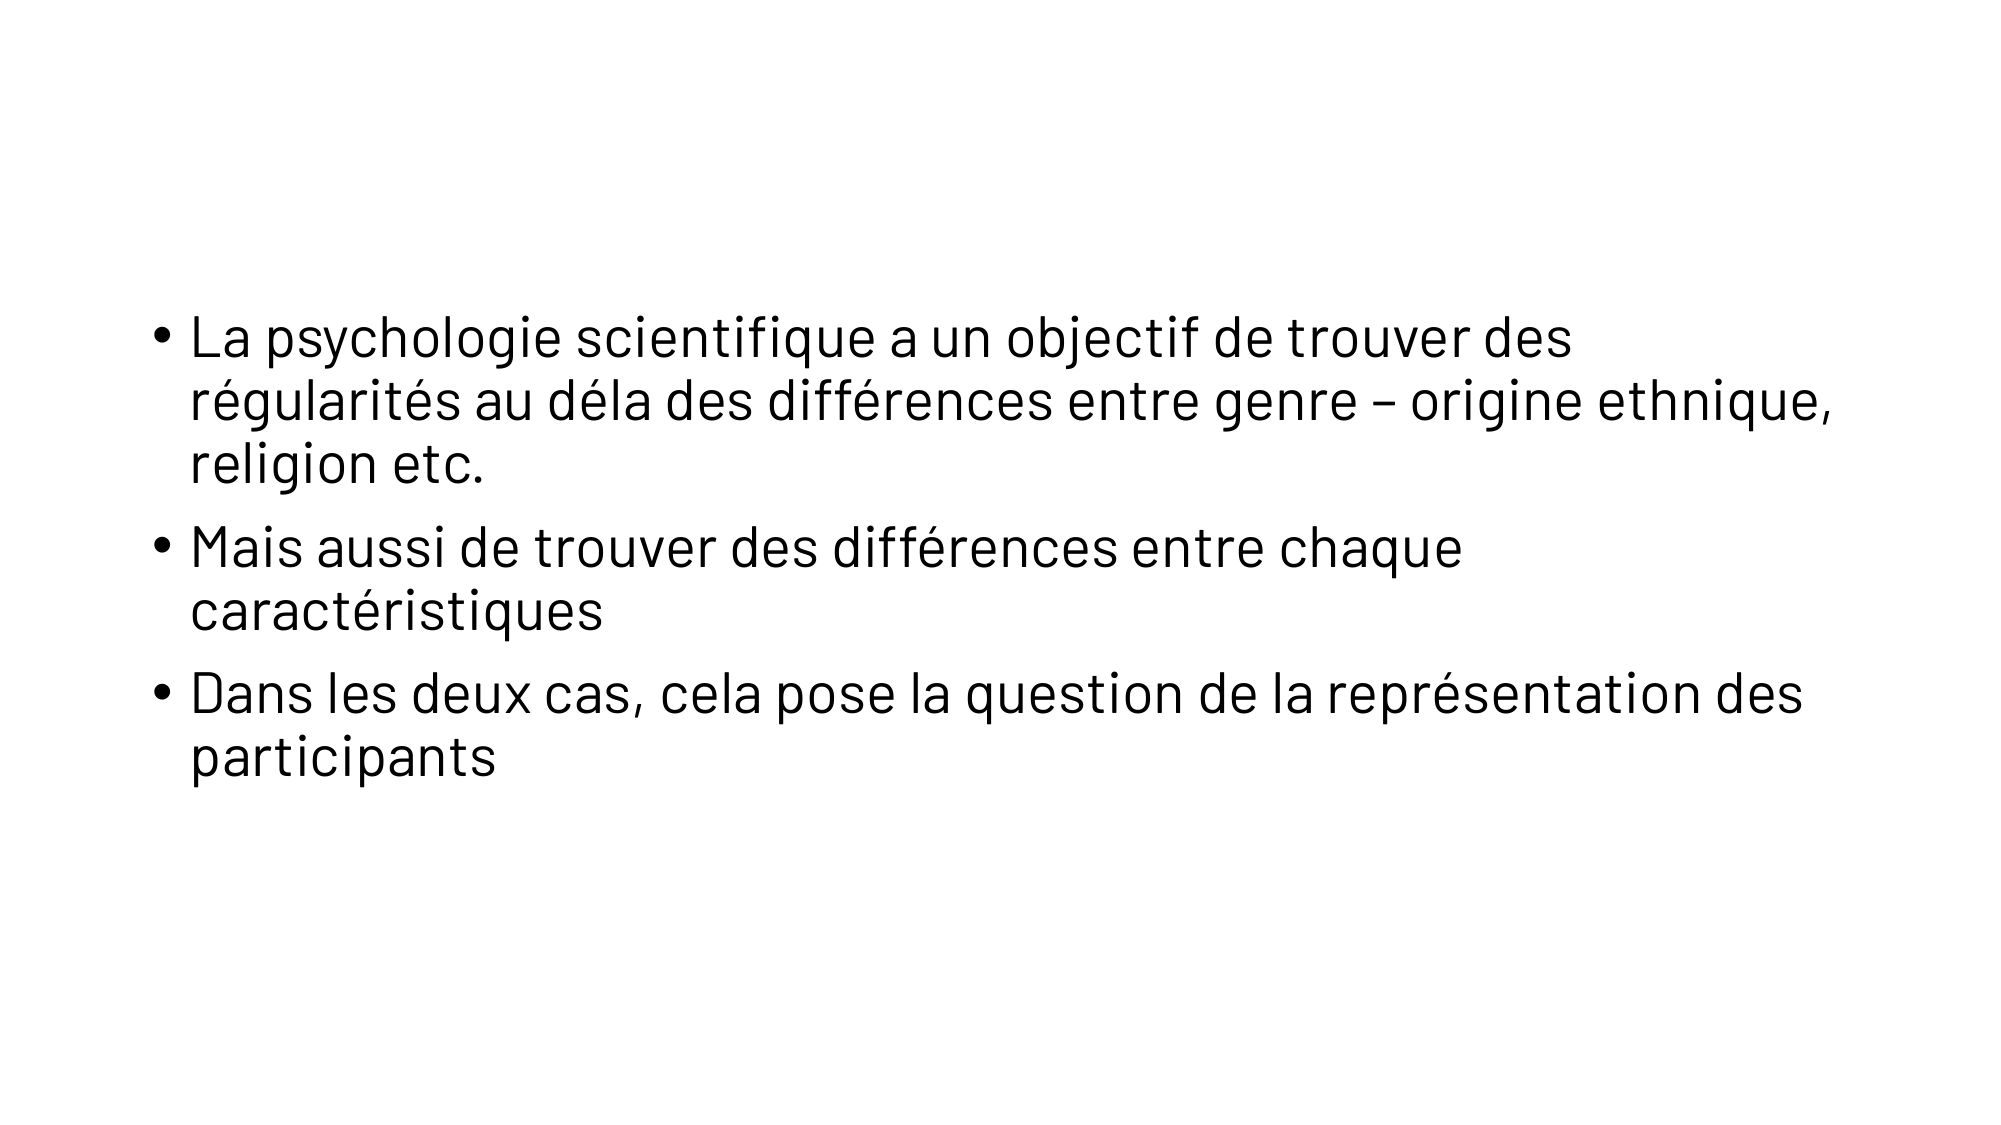

#
La psychologie scientifique a un objectif de trouver des régularités au déla des différences entre genre – origine ethnique, religion etc.
Mais aussi de trouver des différences entre chaque caractéristiques
Dans les deux cas, cela pose la question de la représentation des participants